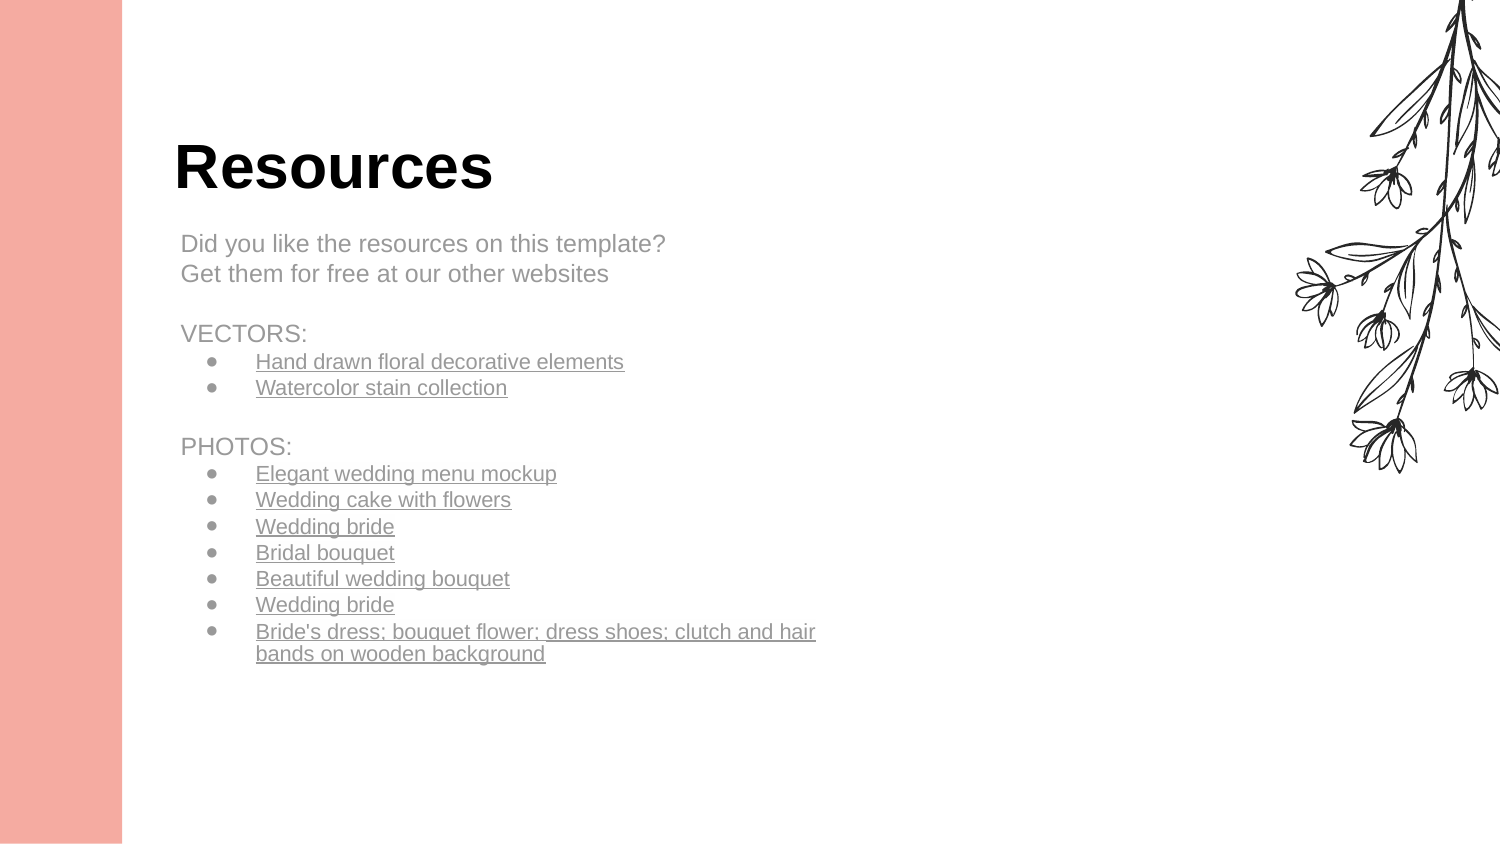

# Resources
Did you like the resources on this template?
Get them for free at our other websites

VECTORS:
Hand drawn floral decorative elements
Watercolor stain collection

PHOTOS:
Elegant wedding menu mockup
Wedding cake with flowers
Wedding bride
Bridal bouquet
Beautiful wedding bouquet
Wedding bride
Bride's dress; bouquet flower; dress shoes; clutch and hairbands on wooden background